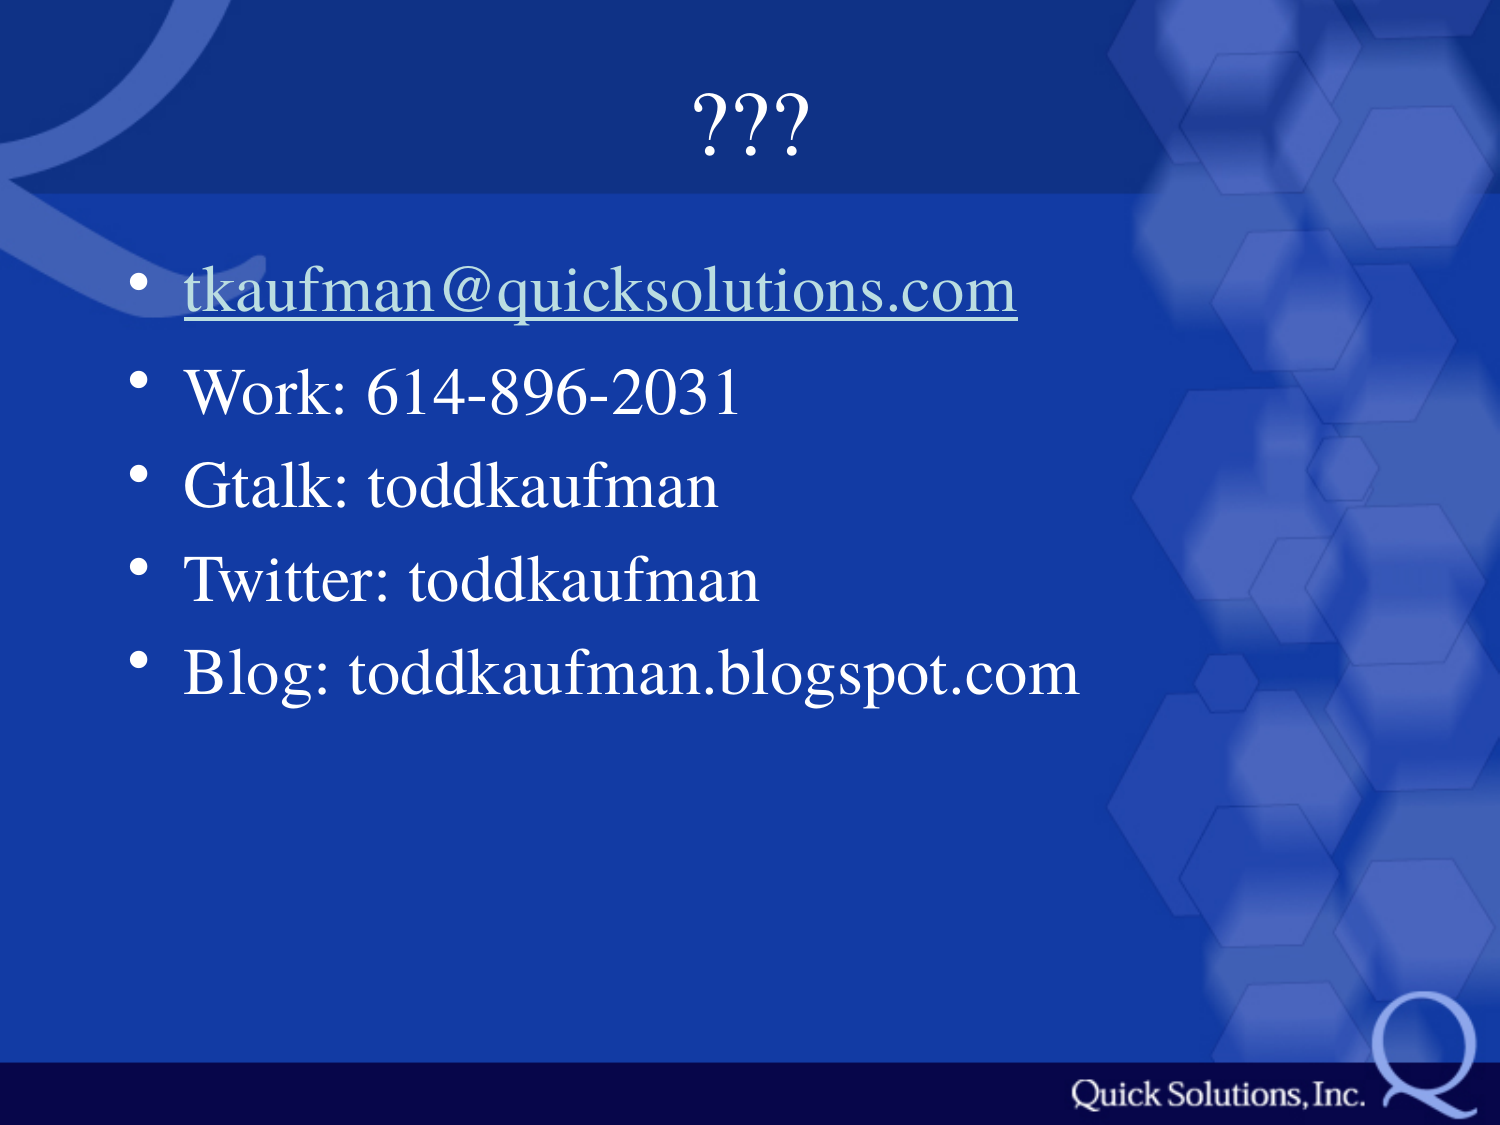

# ???
tkaufman@quicksolutions.com
Work: 614-896-2031
Gtalk: toddkaufman
Twitter: toddkaufman
Blog: toddkaufman.blogspot.com